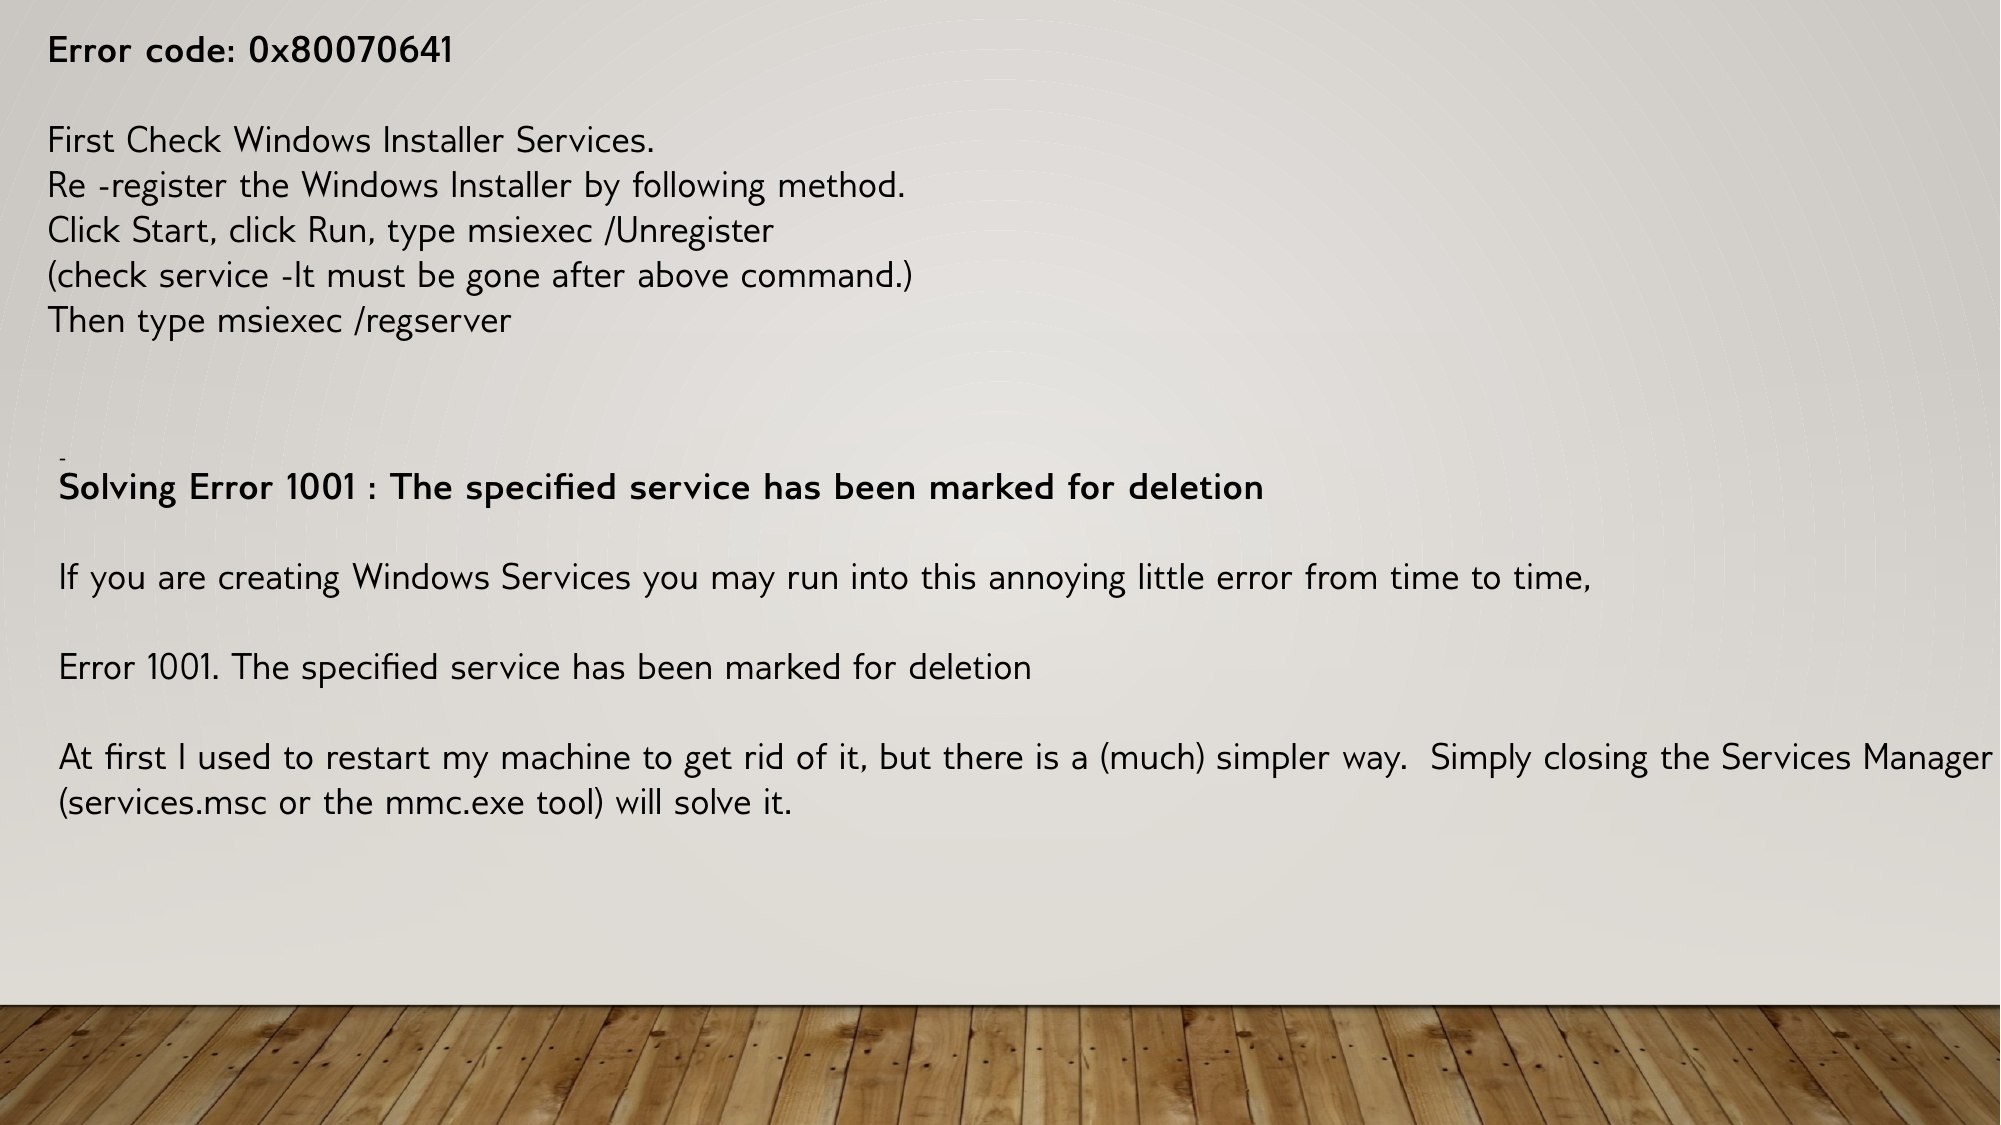

Error code: 0x80070641

First Check Windows Installer Services.
Re -register the Windows Installer by following method.
Click Start, click Run, type msiexec /Unregister
(check service -It must be gone after above command.)
Then type msiexec /regserver

-

Solving Error 1001 : The specified service has been marked for deletion

If you are creating Windows Services you may run into this annoying little error from time to time,

Error 1001. The specified service has been marked for deletion

At first I used to restart my machine to get rid of it, but there is a (much) simpler way.  Simply closing the Services Manager (services.msc or the mmc.exe tool) will solve it.